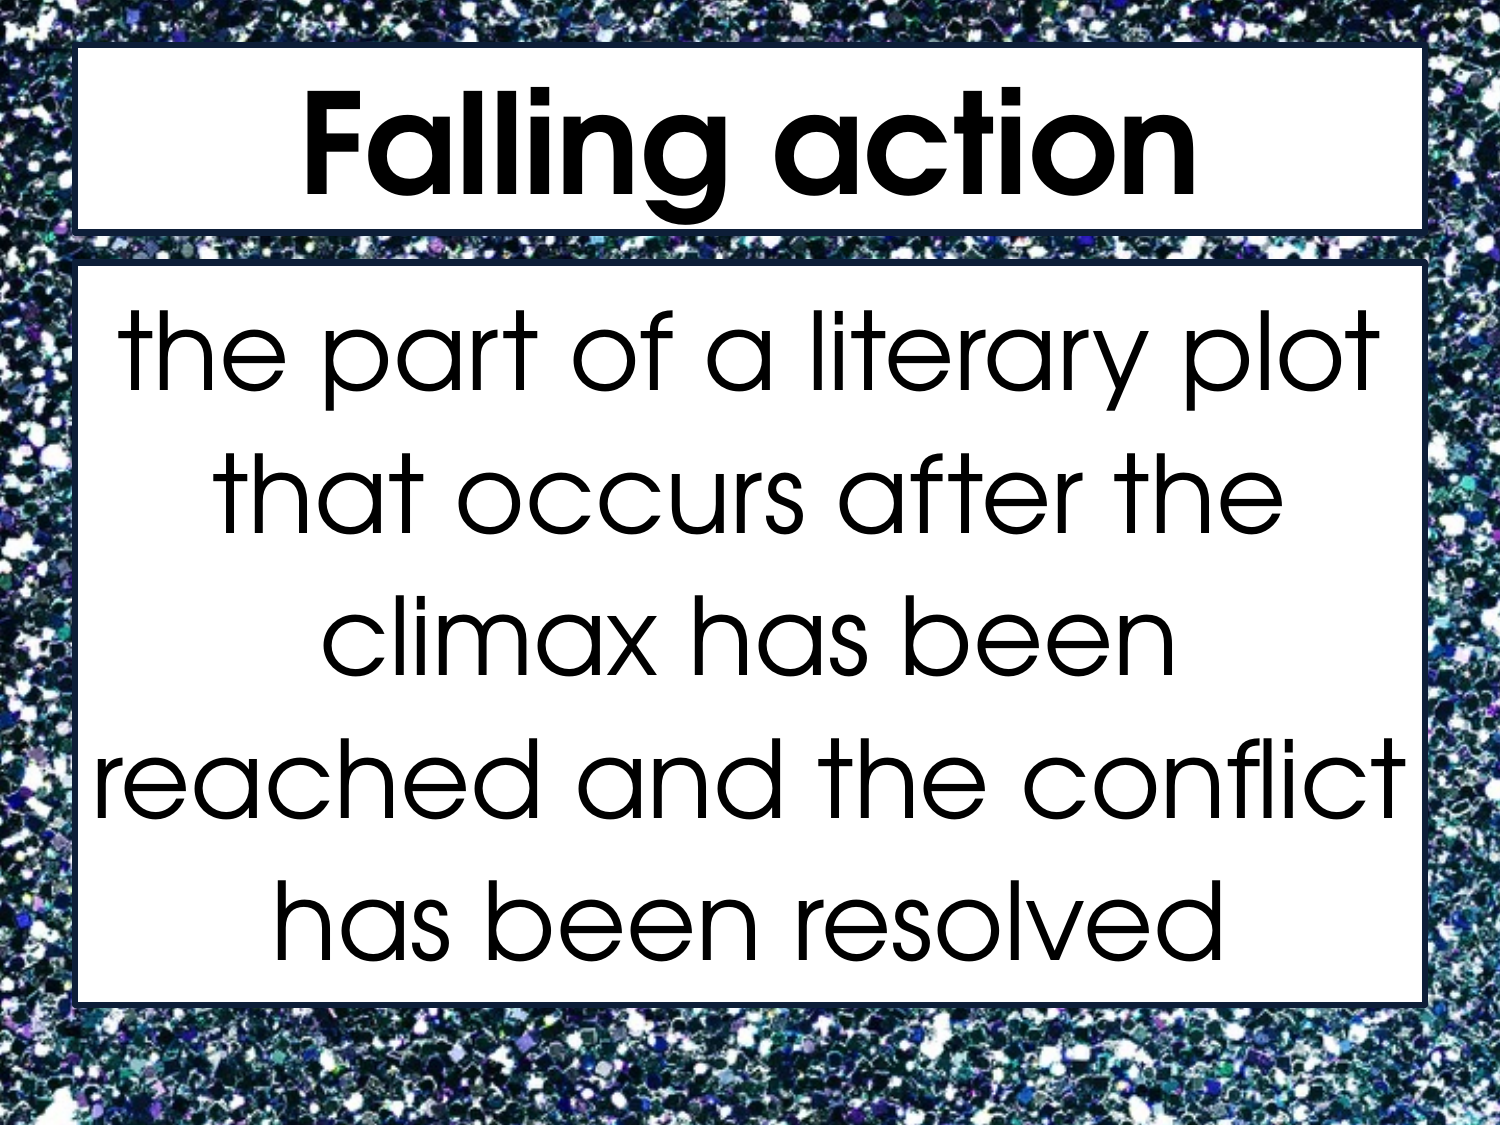

# Falling action
the part of a literary plot that occurs after the climax has been reached and the conflict has been resolved